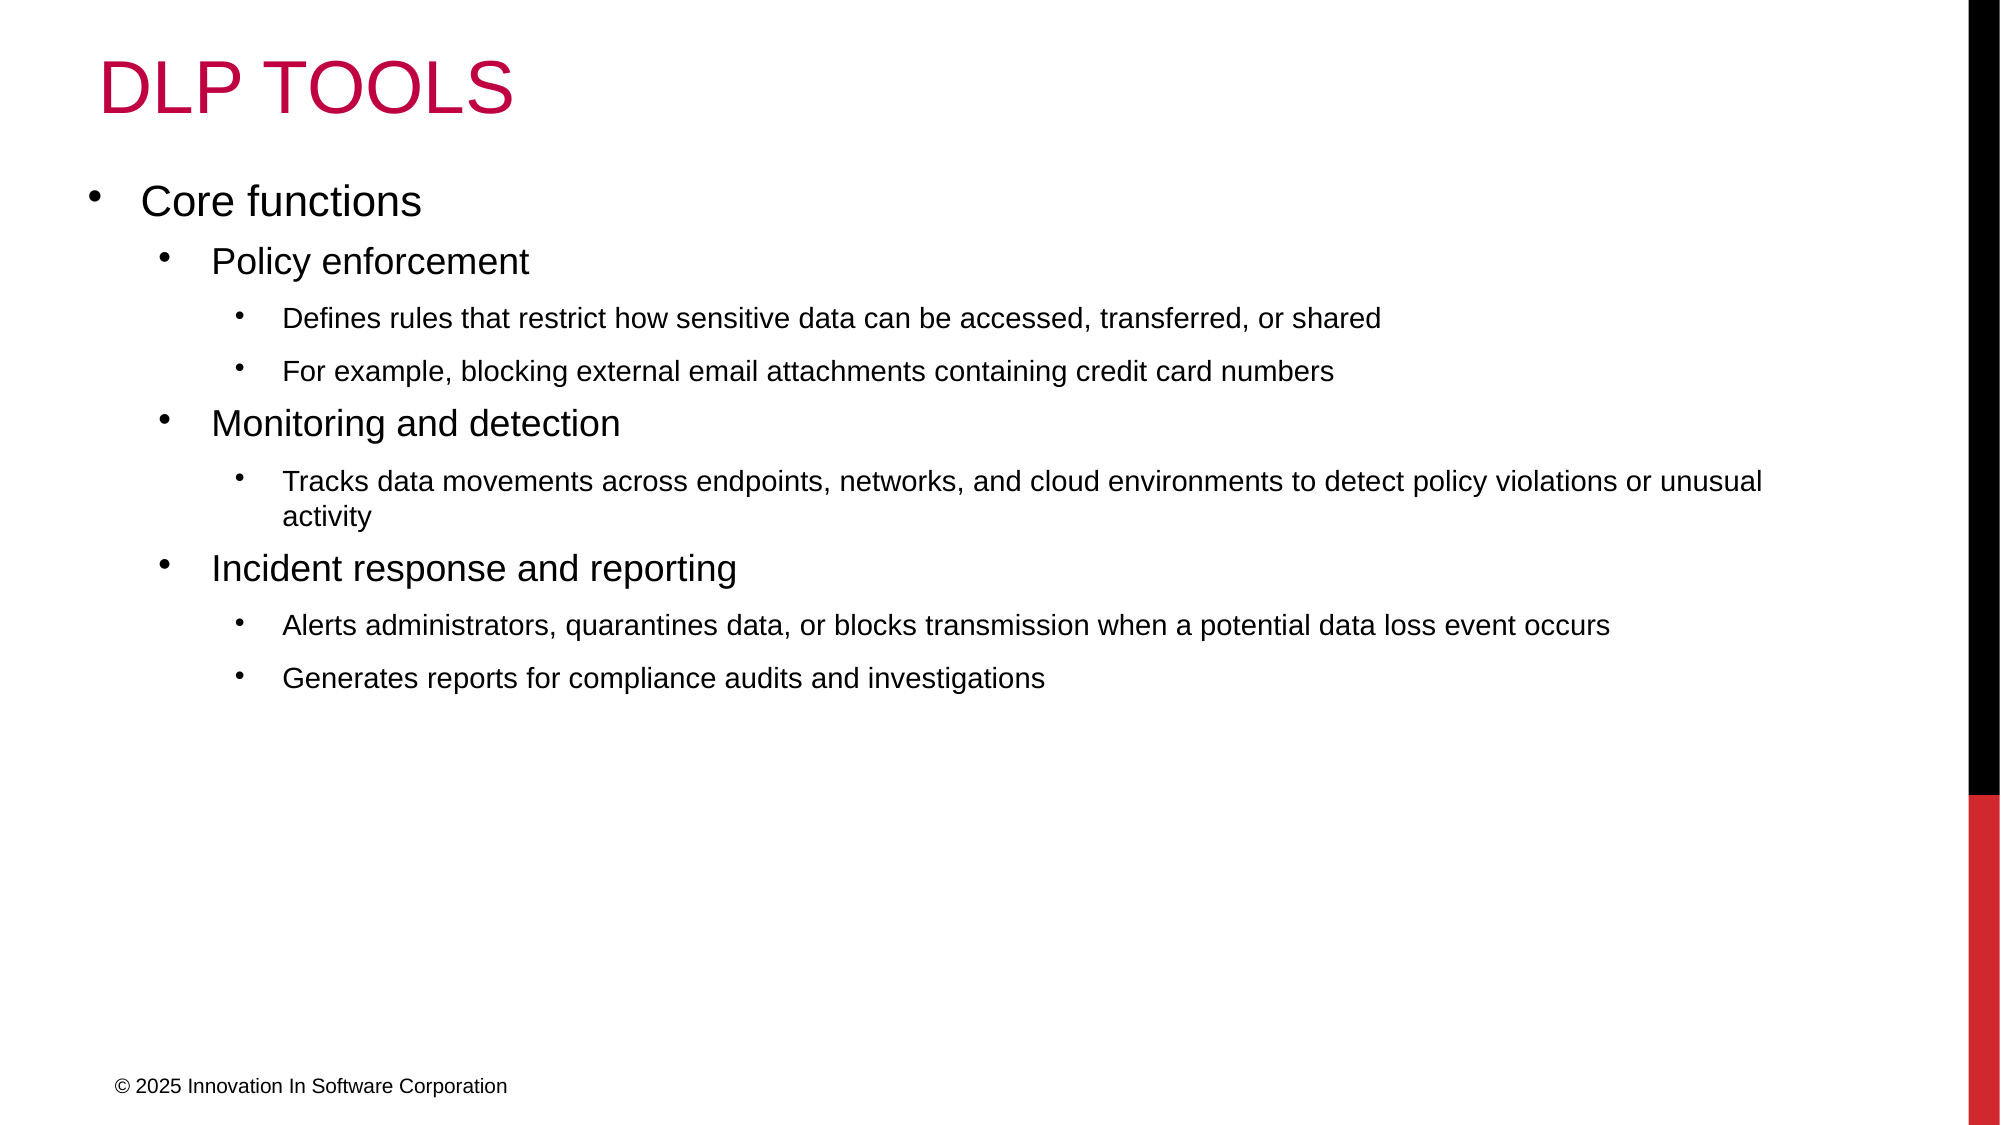

# DLP Tools
Core functions
Policy enforcement
Defines rules that restrict how sensitive data can be accessed, transferred, or shared
For example, blocking external email attachments containing credit card numbers
Monitoring and detection
Tracks data movements across endpoints, networks, and cloud environments to detect policy violations or unusual activity
Incident response and reporting
Alerts administrators, quarantines data, or blocks transmission when a potential data loss event occurs
Generates reports for compliance audits and investigations

© 2025 Innovation In Software Corporation